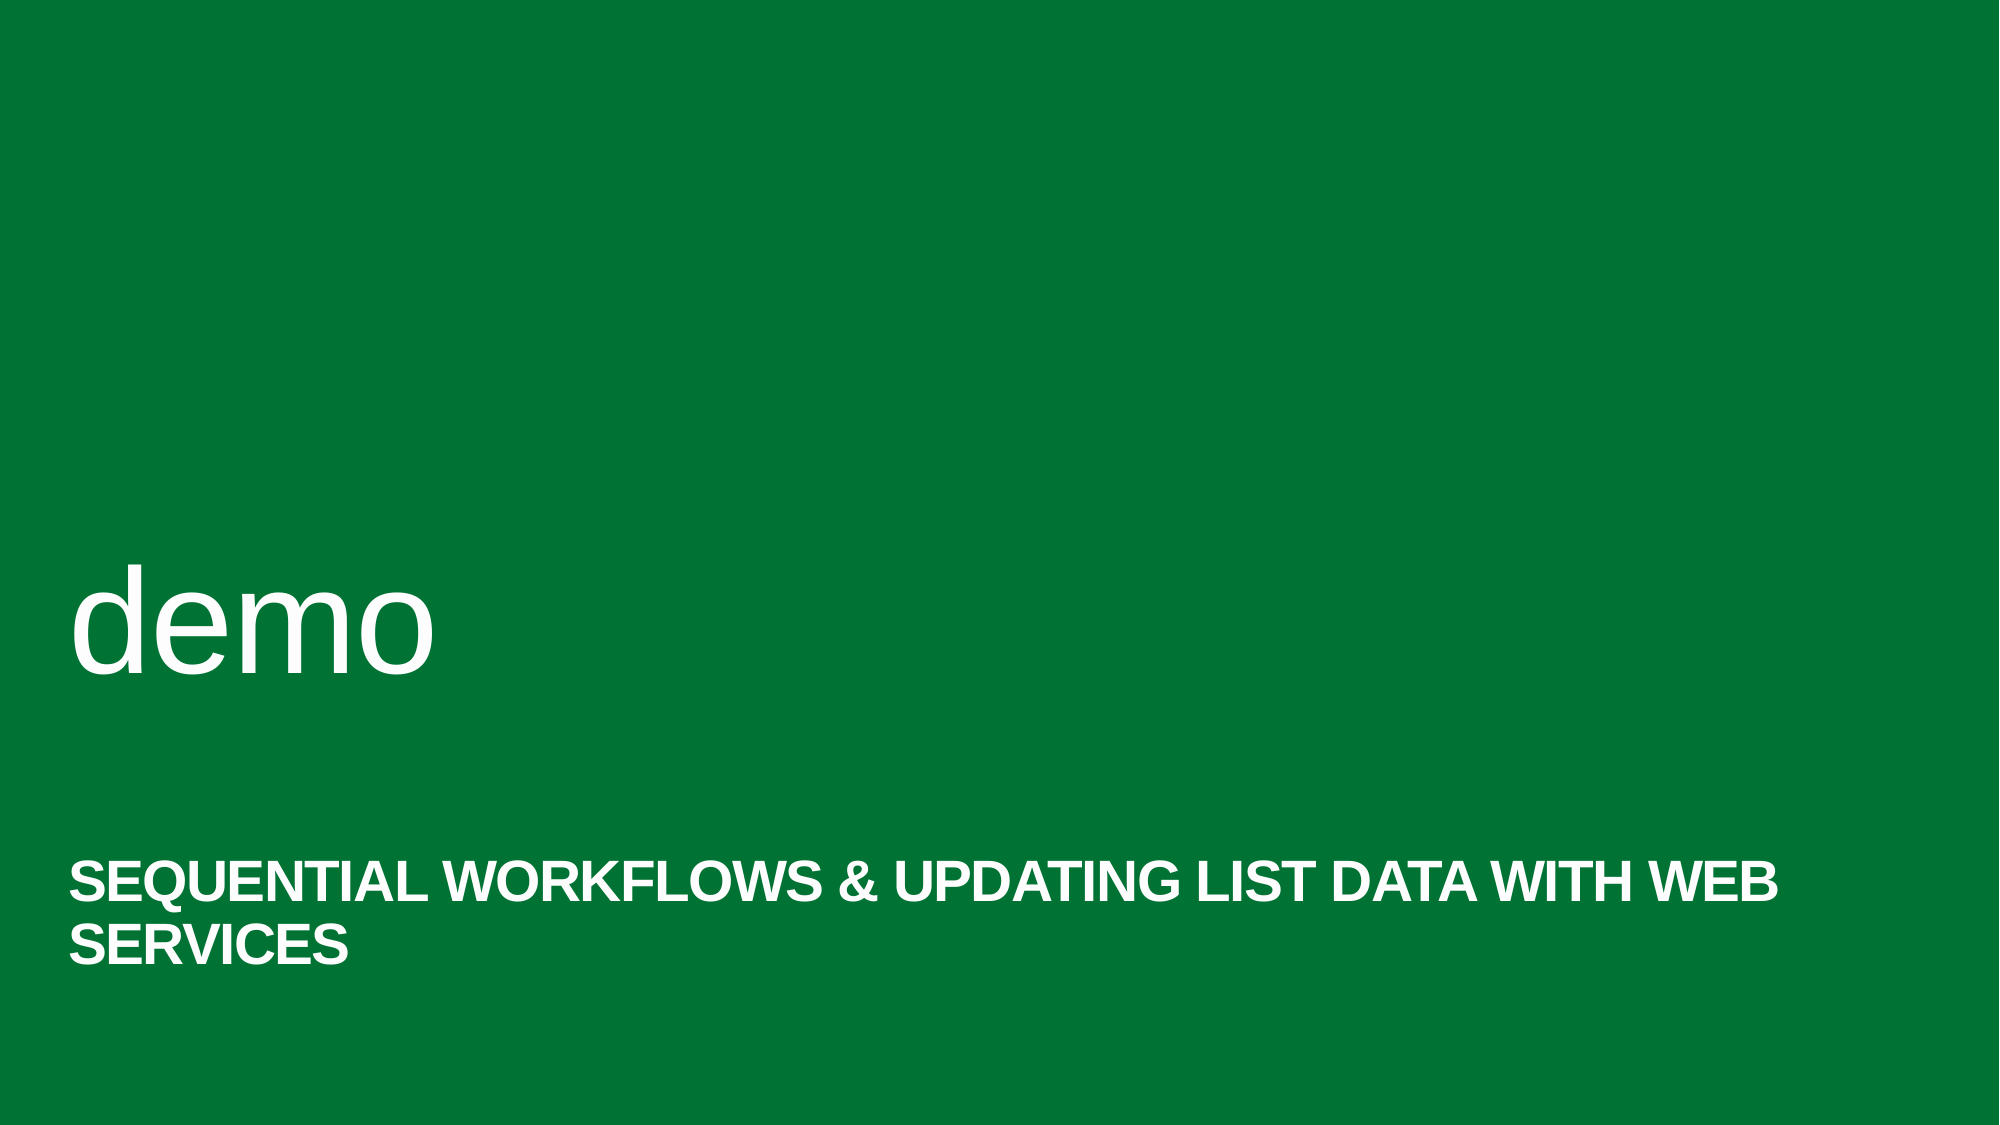

demo
Sequential Workflows & Updating List Data With Web Services